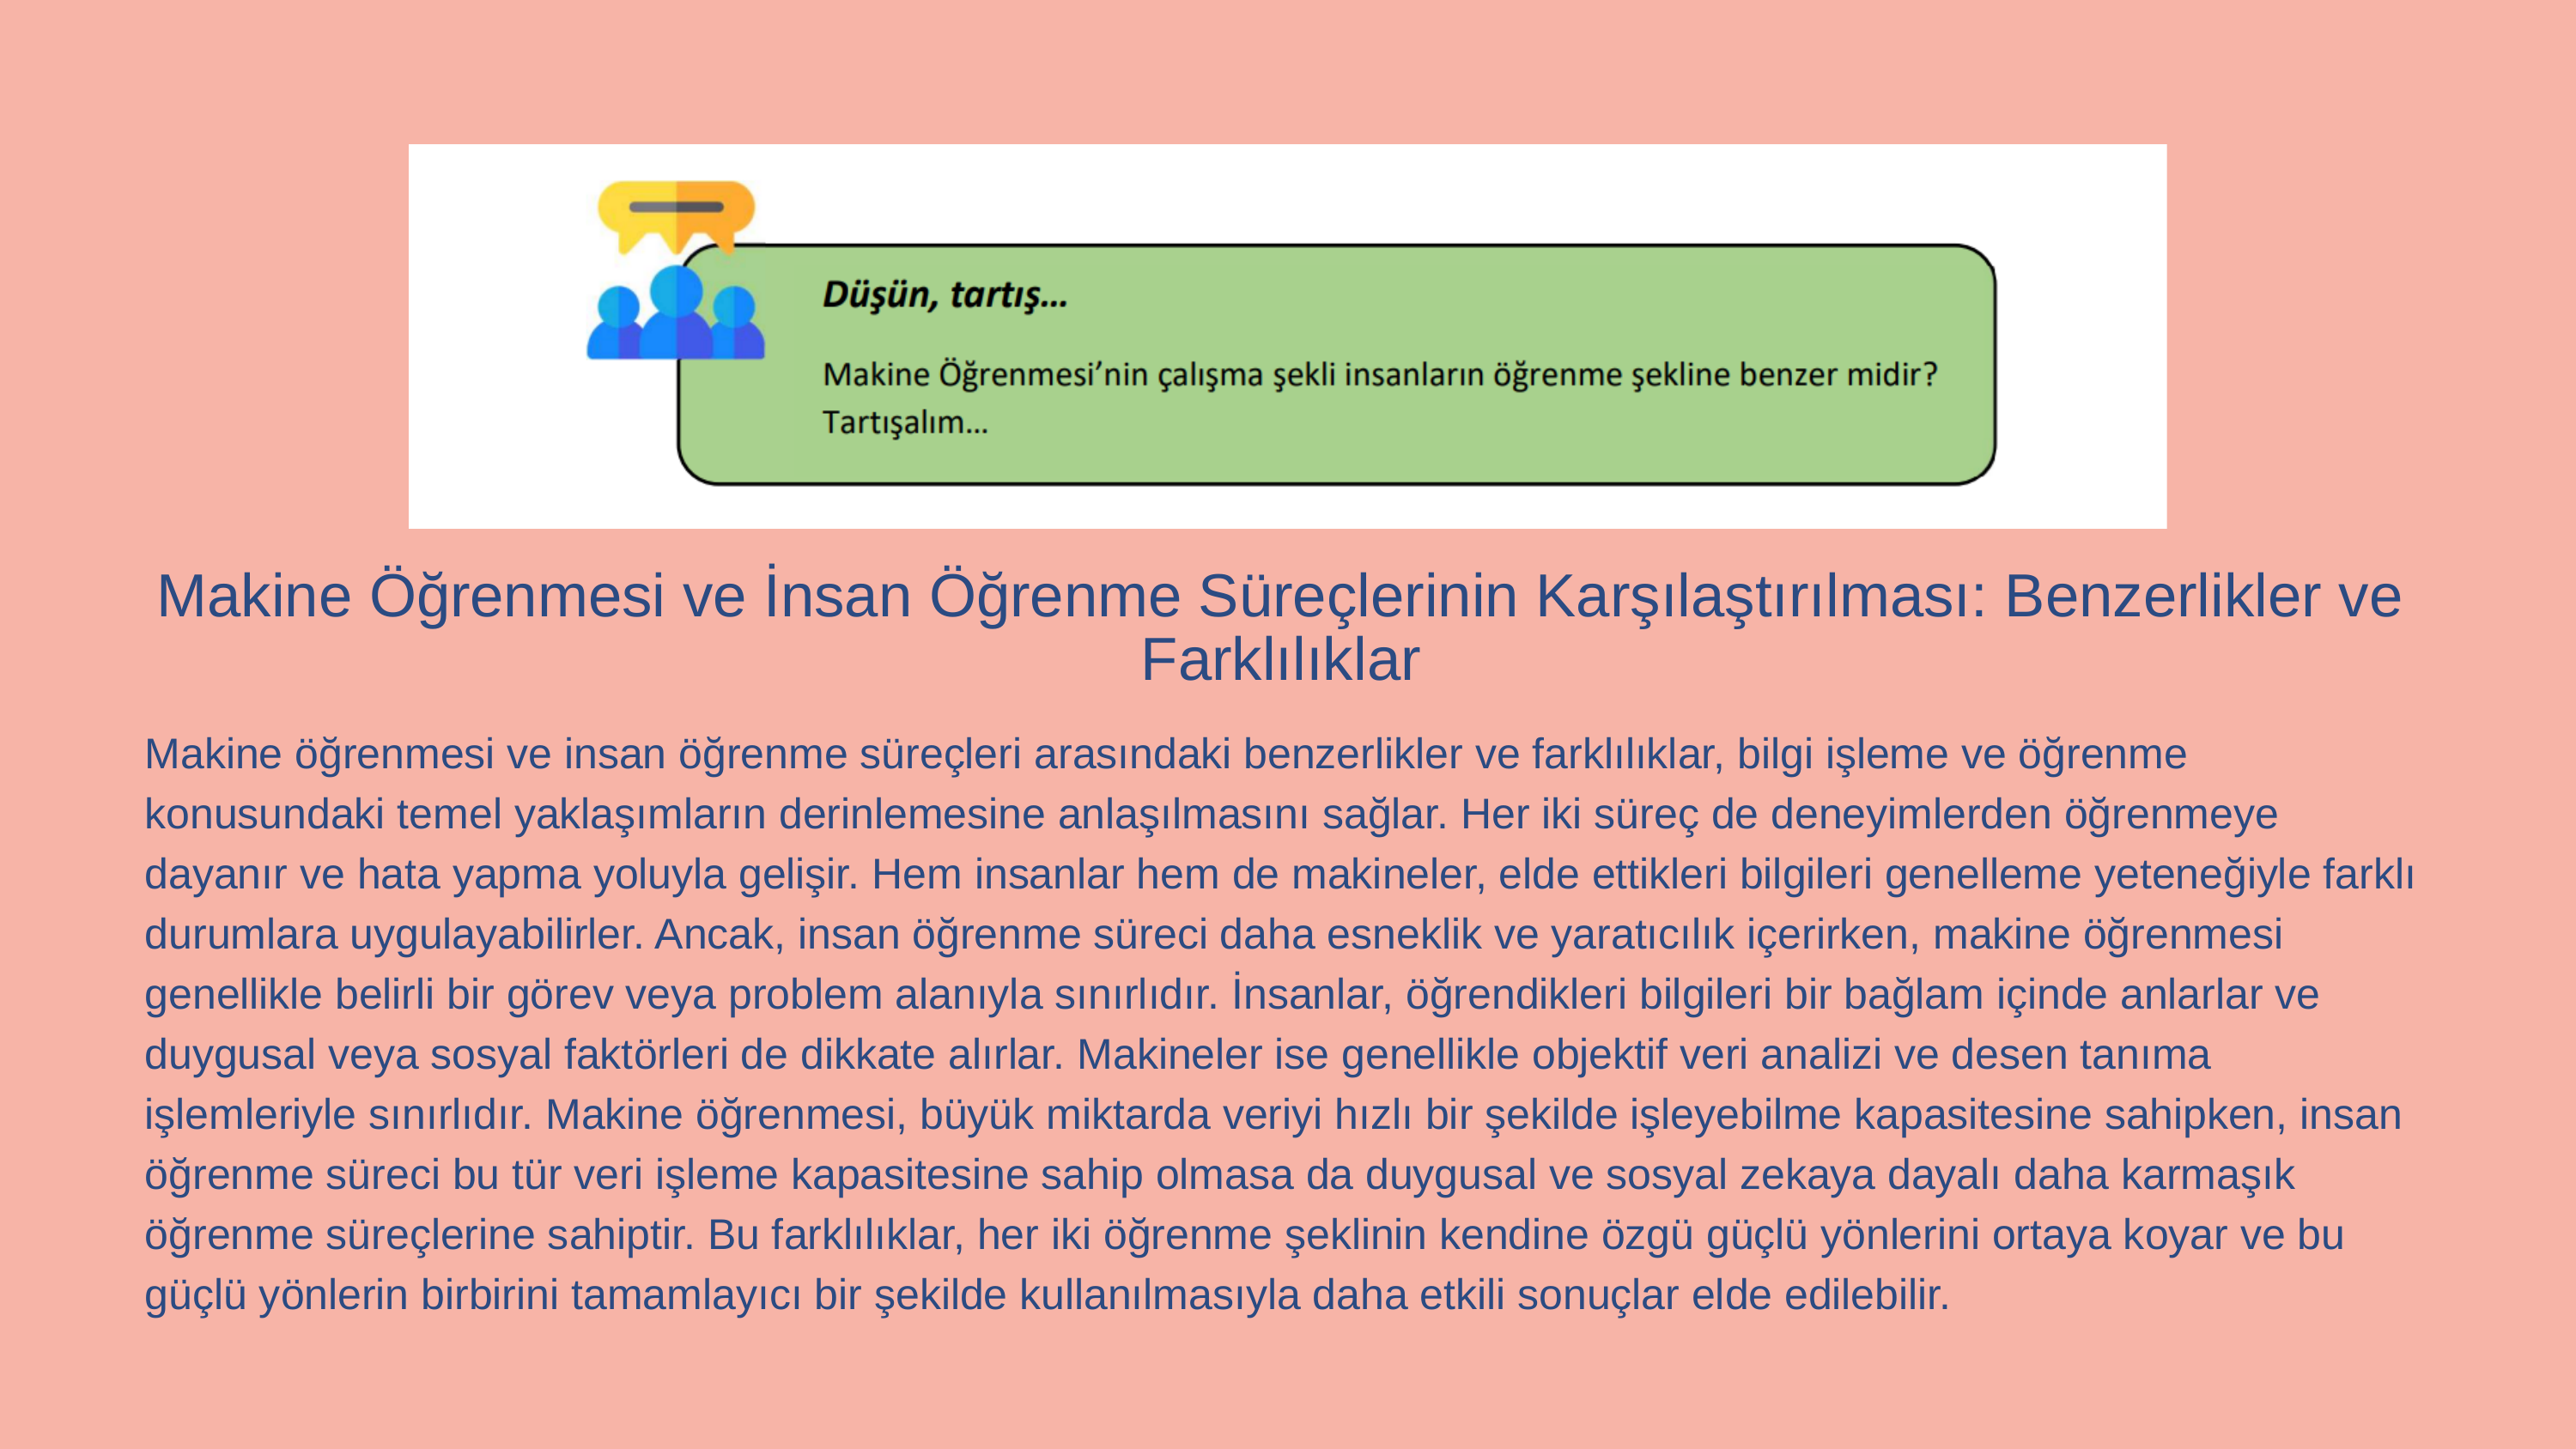

Makine Öğrenmesi ve İnsan Öğrenme Süreçlerinin Karşılaştırılması: Benzerlikler ve Farklılıklar
Makine öğrenmesi ve insan öğrenme süreçleri arasındaki benzerlikler ve farklılıklar, bilgi işleme ve öğrenme konusundaki temel yaklaşımların derinlemesine anlaşılmasını sağlar. Her iki süreç de deneyimlerden öğrenmeye dayanır ve hata yapma yoluyla gelişir. Hem insanlar hem de makineler, elde ettikleri bilgileri genelleme yeteneğiyle farklı durumlara uygulayabilirler. Ancak, insan öğrenme süreci daha esneklik ve yaratıcılık içerirken, makine öğrenmesi genellikle belirli bir görev veya problem alanıyla sınırlıdır. İnsanlar, öğrendikleri bilgileri bir bağlam içinde anlarlar ve duygusal veya sosyal faktörleri de dikkate alırlar. Makineler ise genellikle objektif veri analizi ve desen tanıma işlemleriyle sınırlıdır. Makine öğrenmesi, büyük miktarda veriyi hızlı bir şekilde işleyebilme kapasitesine sahipken, insan öğrenme süreci bu tür veri işleme kapasitesine sahip olmasa da duygusal ve sosyal zekaya dayalı daha karmaşık öğrenme süreçlerine sahiptir. Bu farklılıklar, her iki öğrenme şeklinin kendine özgü güçlü yönlerini ortaya koyar ve bu güçlü yönlerin birbirini tamamlayıcı bir şekilde kullanılmasıyla daha etkili sonuçlar elde edilebilir.